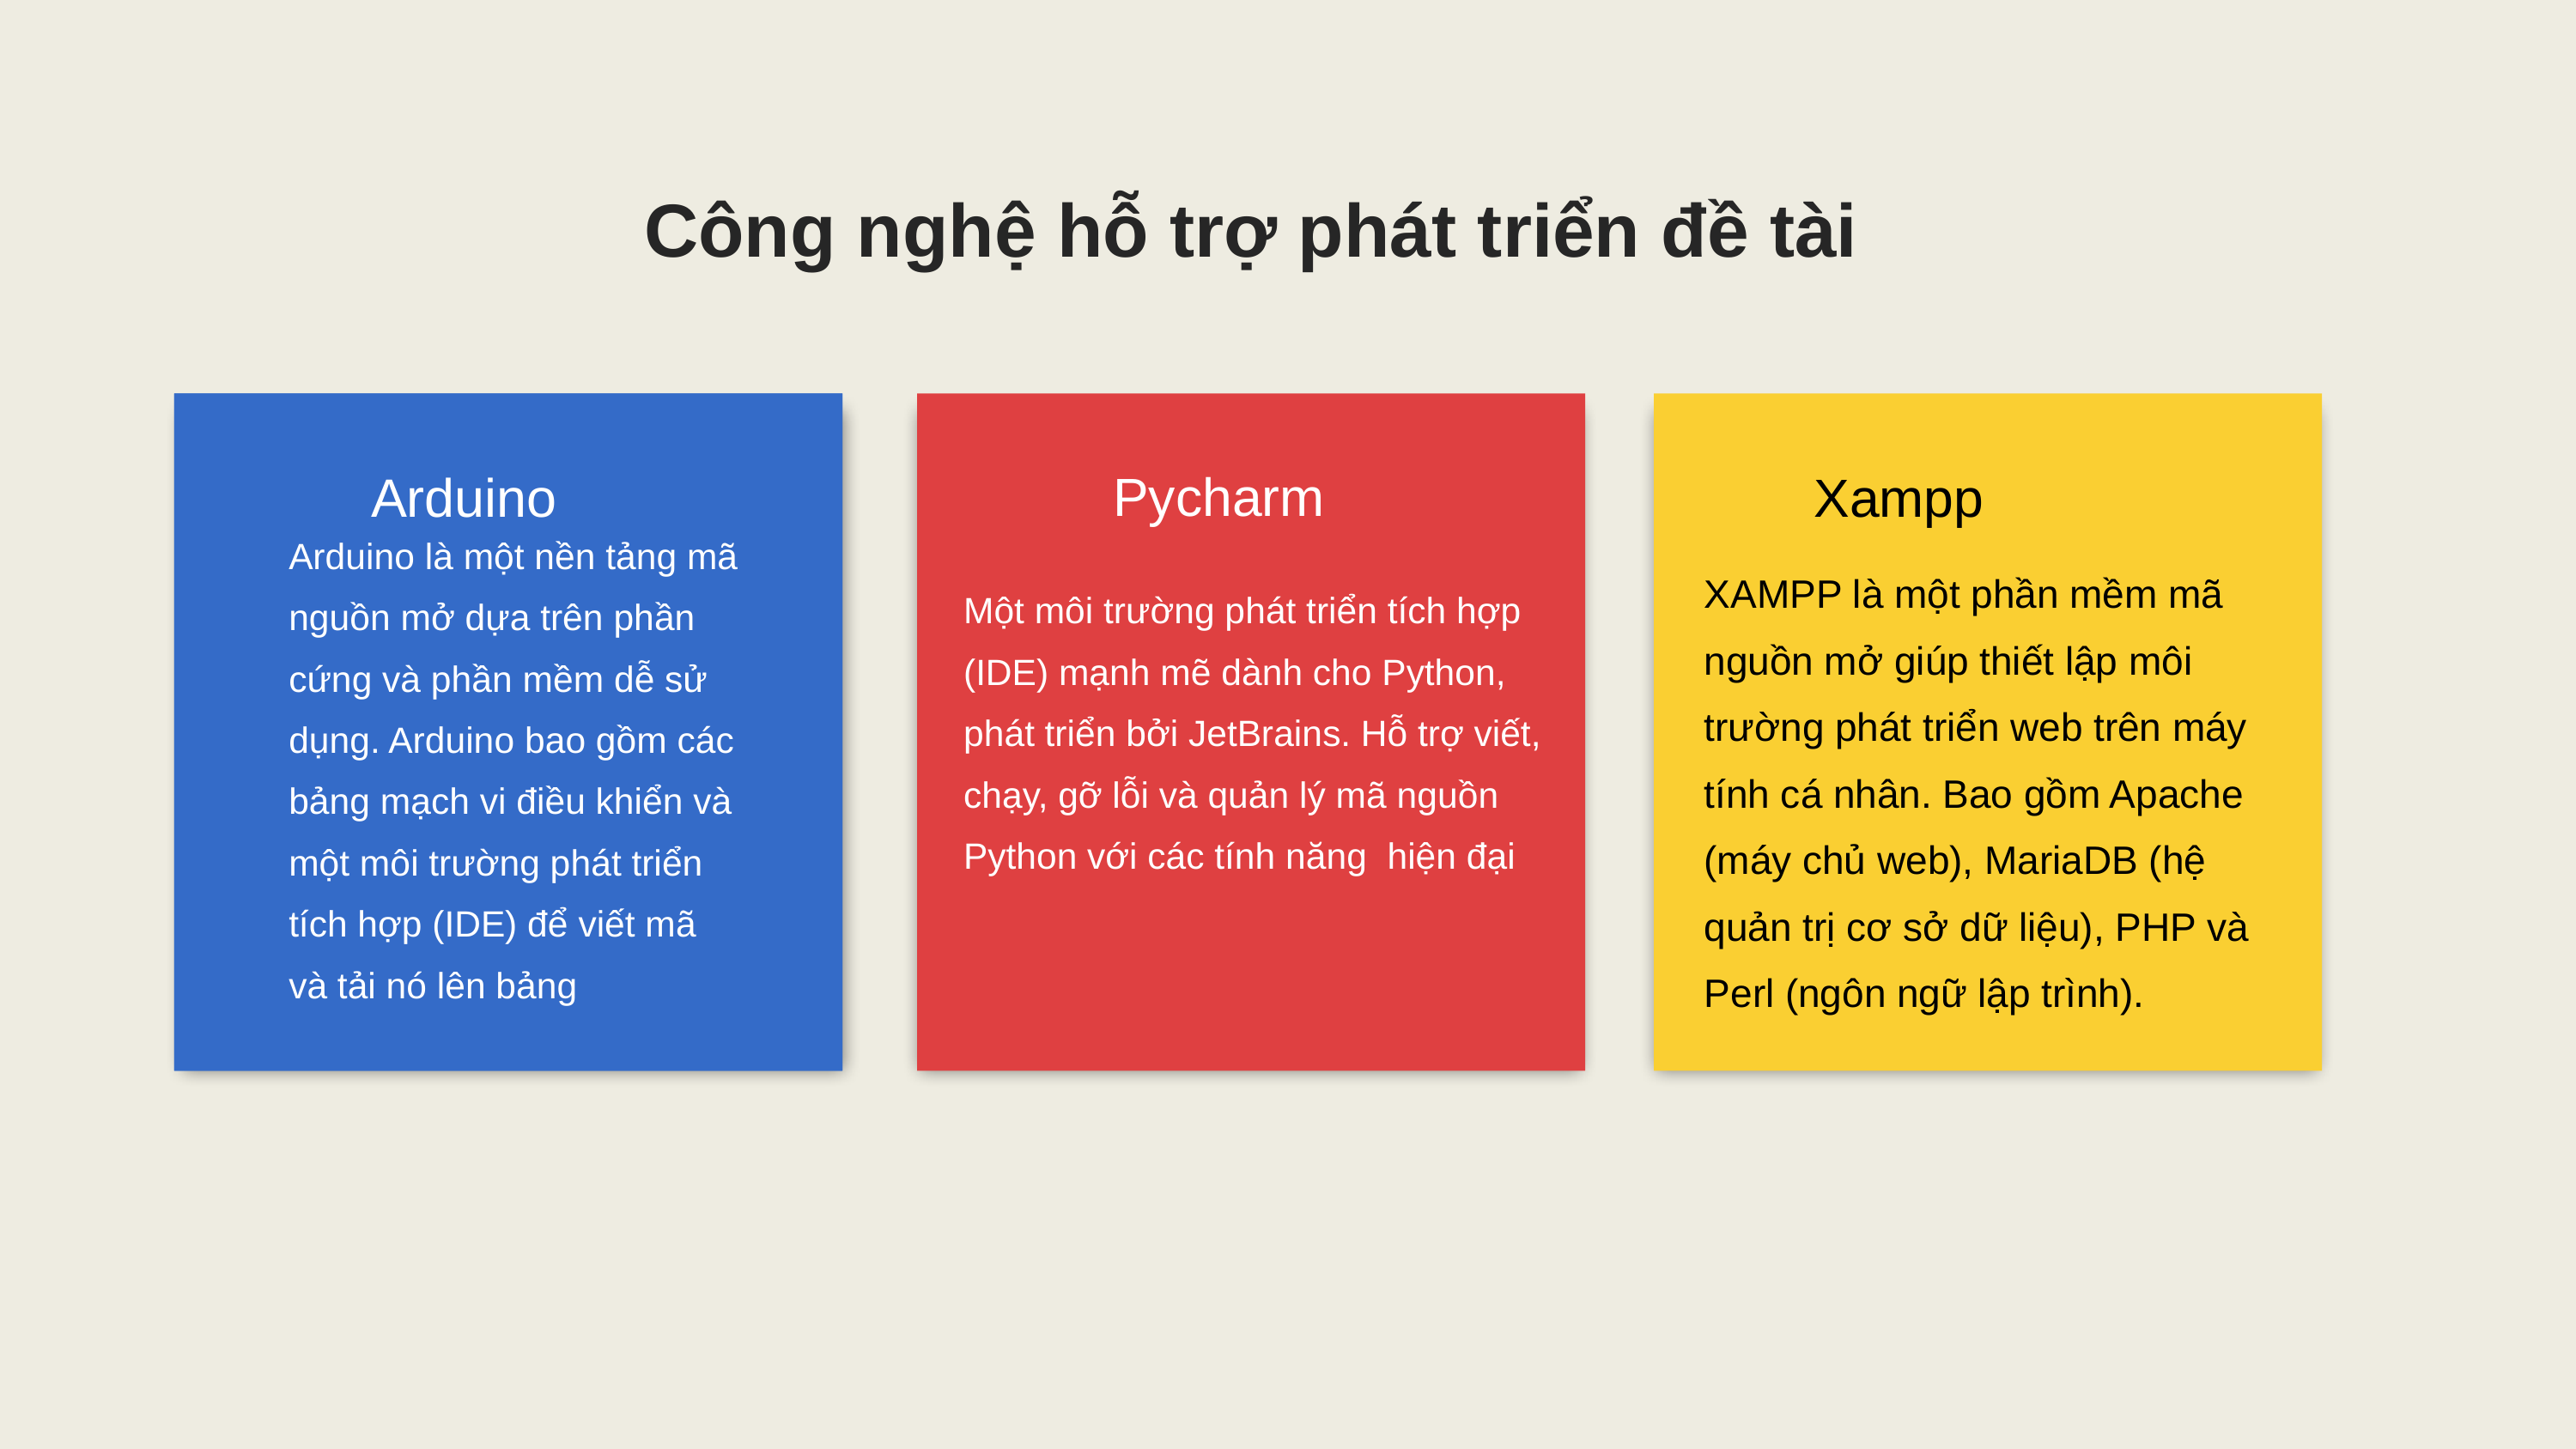

Công nghệ hỗ trợ phát triển đề tài

Arduino
Arduino là một nền tảng mã nguồn mở dựa trên phần cứng và phần mềm dễ sử dụng. Arduino bao gồm các bảng mạch vi điều khiển và một môi trường phát triển tích hợp (IDE) để viết mã và tải nó lên bảng
Pycharm
Một môi trường phát triển tích hợp (IDE) mạnh mẽ dành cho Python, phát triển bởi JetBrains. Hỗ trợ viết, chạy, gỡ lỗi và quản lý mã nguồn Python với các tính năng  hiện đại
Xampp
XAMPP là một phần mềm mã nguồn mở giúp thiết lập môi trường phát triển web trên máy tính cá nhân. Bao gồm Apache (máy chủ web), MariaDB (hệ quản trị cơ sở dữ liệu), PHP và Perl (ngôn ngữ lập trình).